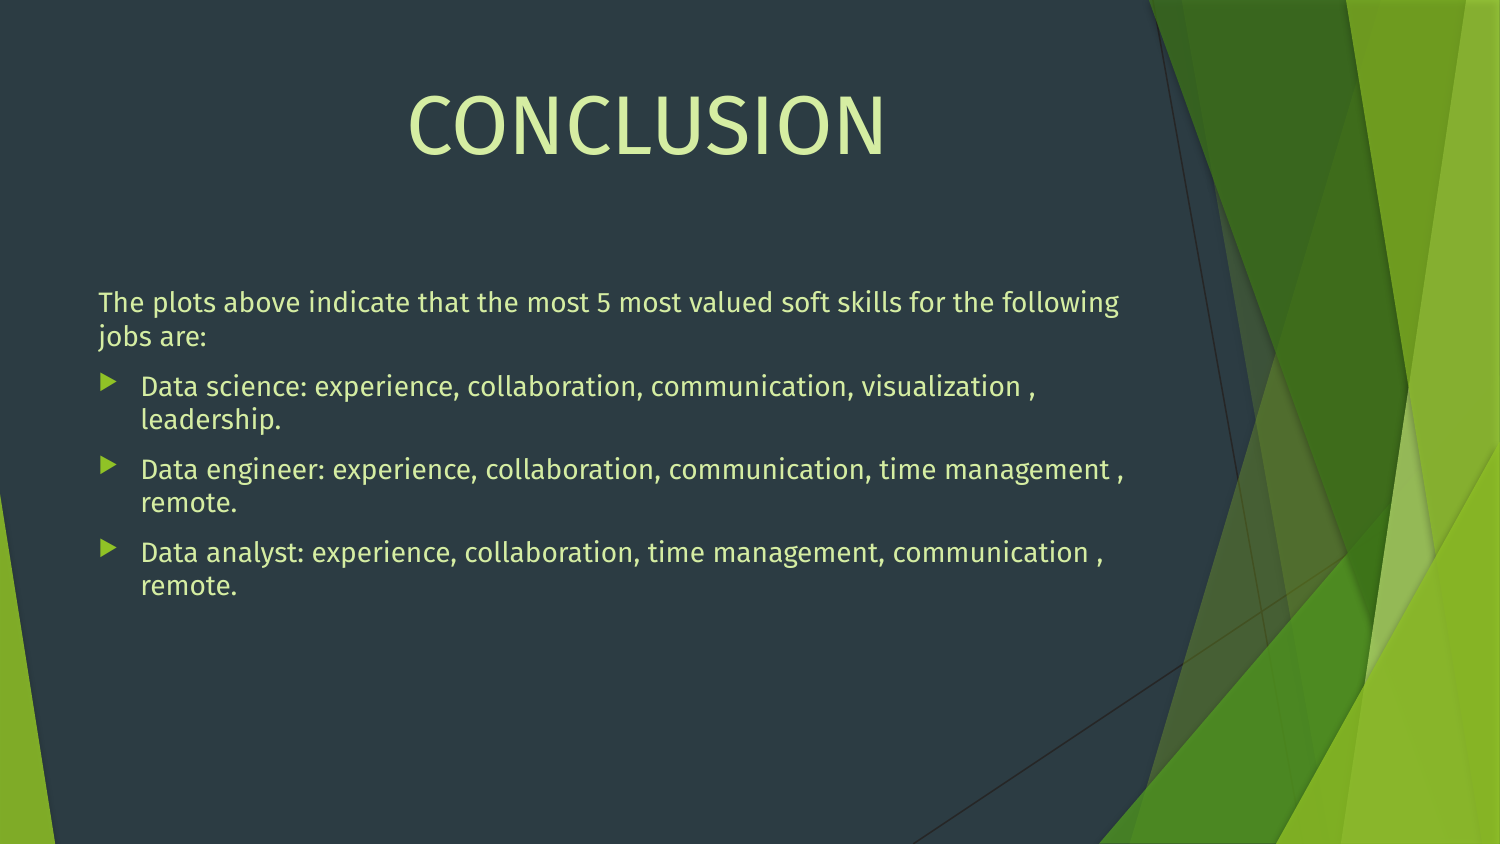

CONCLUSION

The plots above indicate that the most 5 most valued soft skills for the following jobs are:
Data science: experience, collaboration, communication, visualization , leadership.
Data engineer: experience, collaboration, communication, time management , remote.
Data analyst: experience, collaboration, time management, communication , remote.